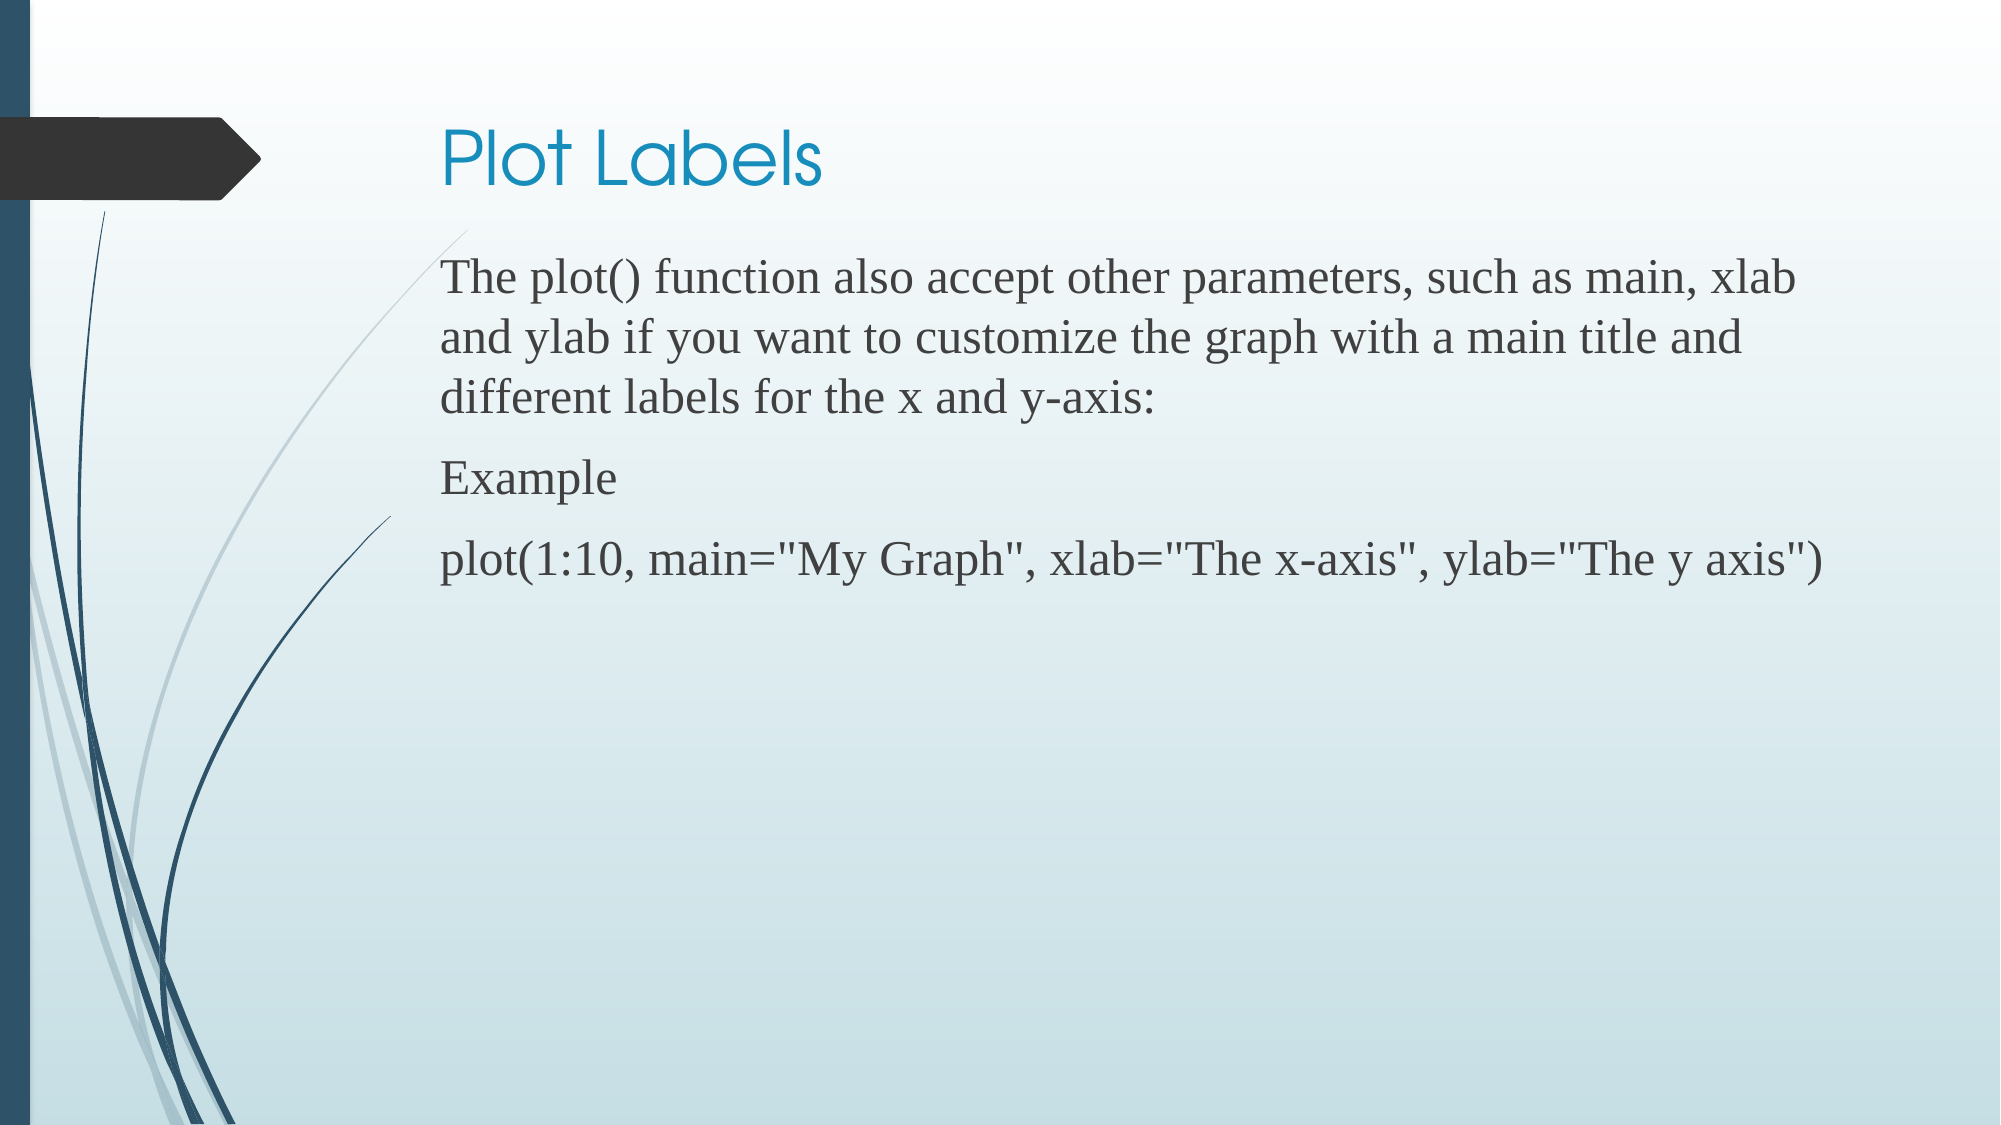

# Plot Labels
The plot() function also accept other parameters, such as main, xlab and ylab if you want to customize the graph with a main title and different labels for the x and y-axis:
Example
plot(1:10, main="My Graph", xlab="The x-axis", ylab="The y axis")